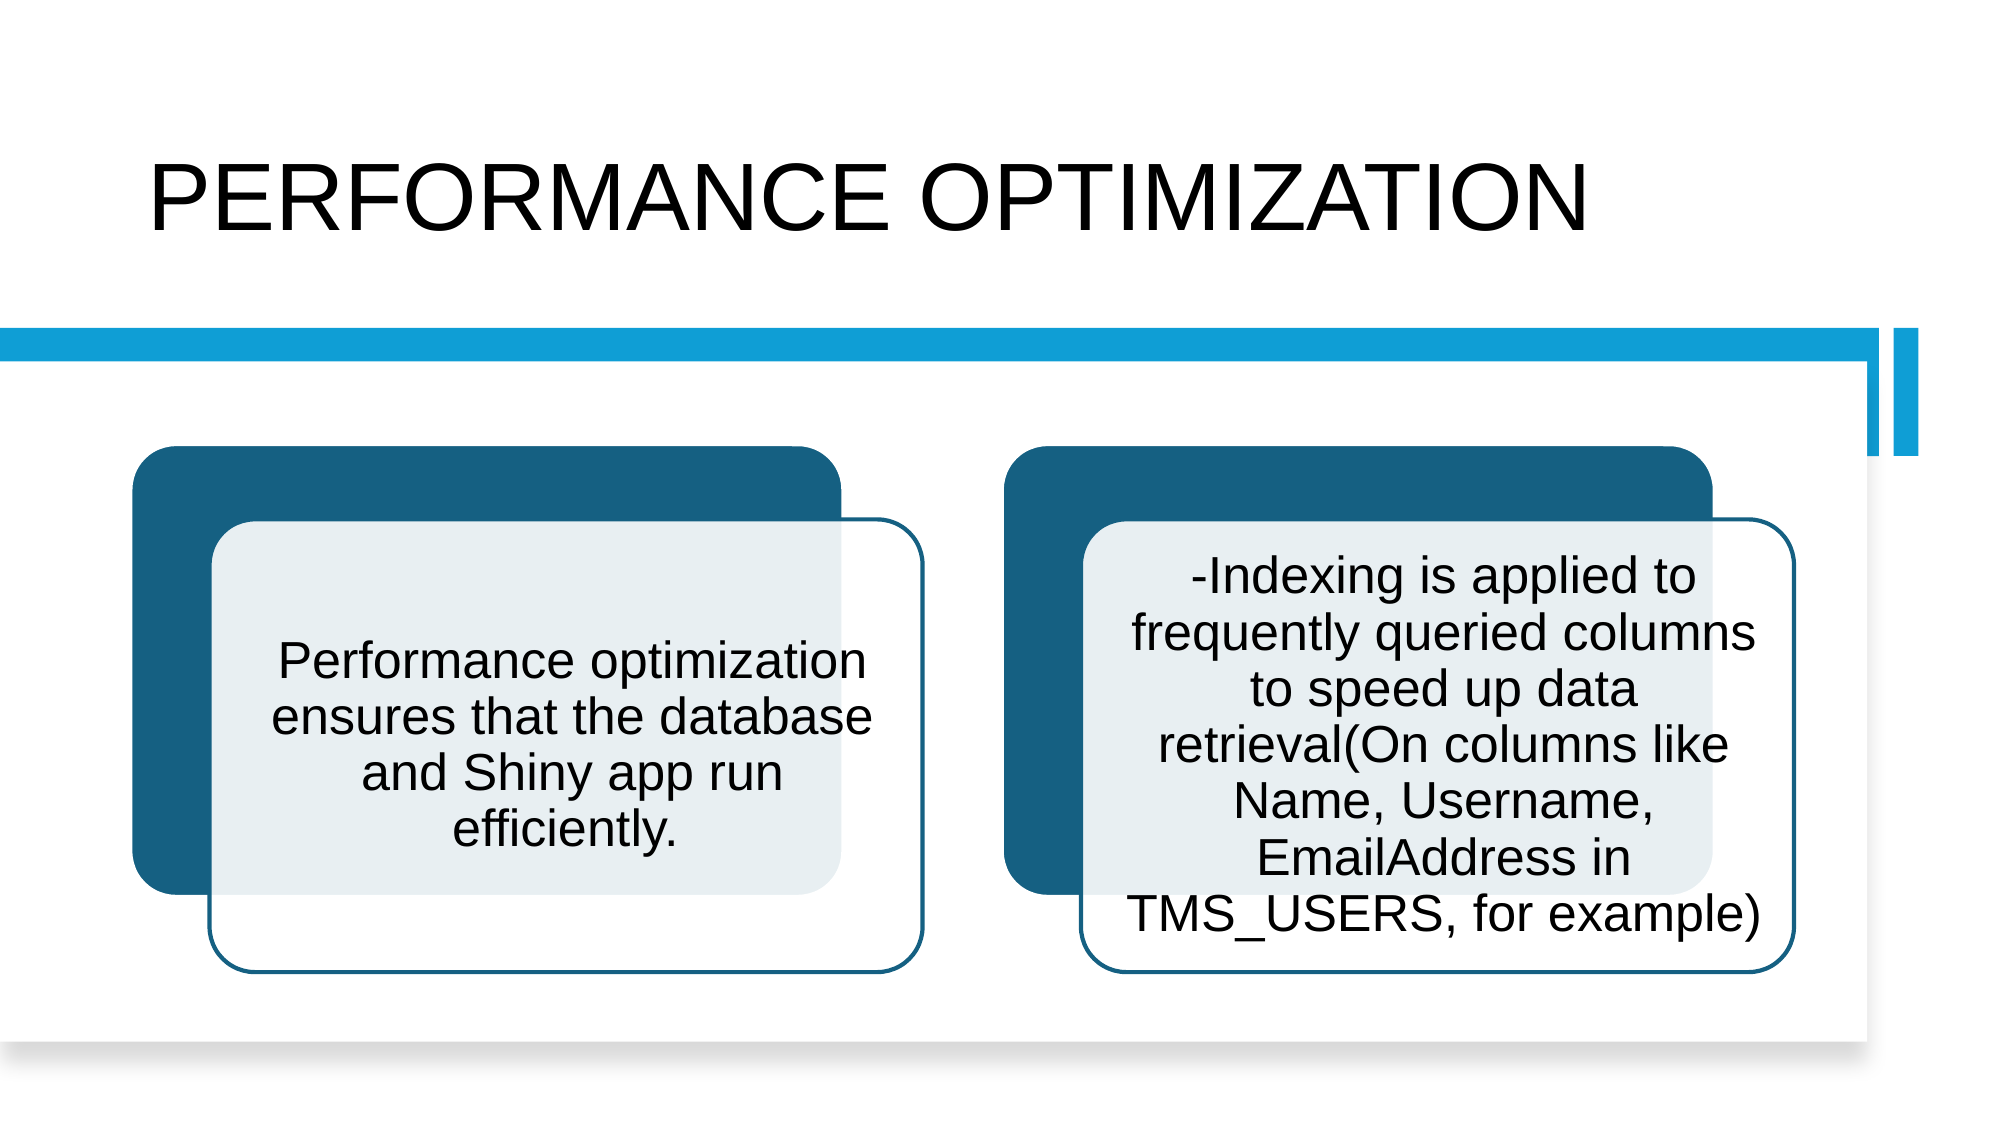

# PERFORMANCE OPTIMIZATION

Performance optimization ensures that the database and Shiny app run efficiently.
-Indexing is applied to frequently queried columns to speed up data retrieval(On columns like Name, Username, EmailAddress in TMS_USERS, for example)